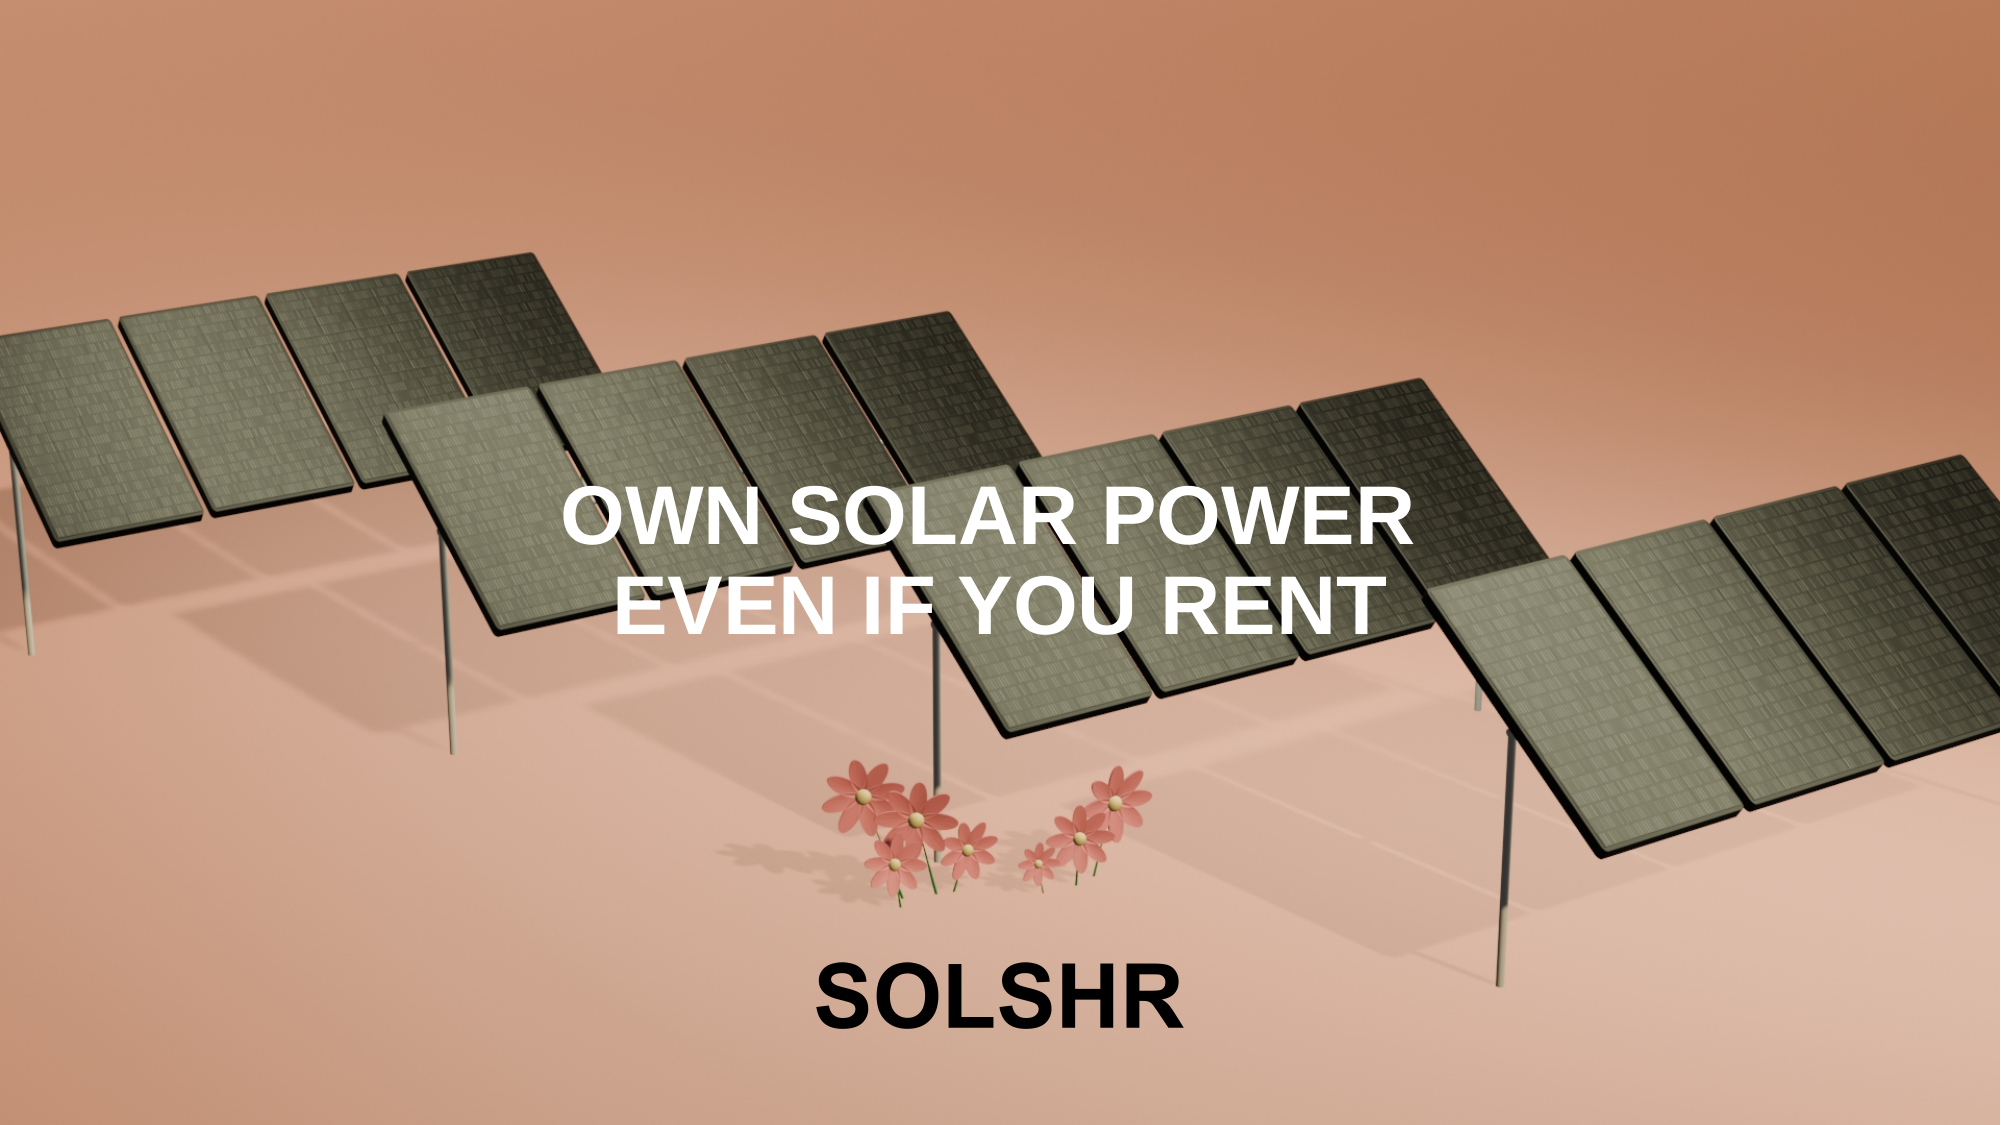

# OWN SOLAR POWER EVEN IF YOU RENT